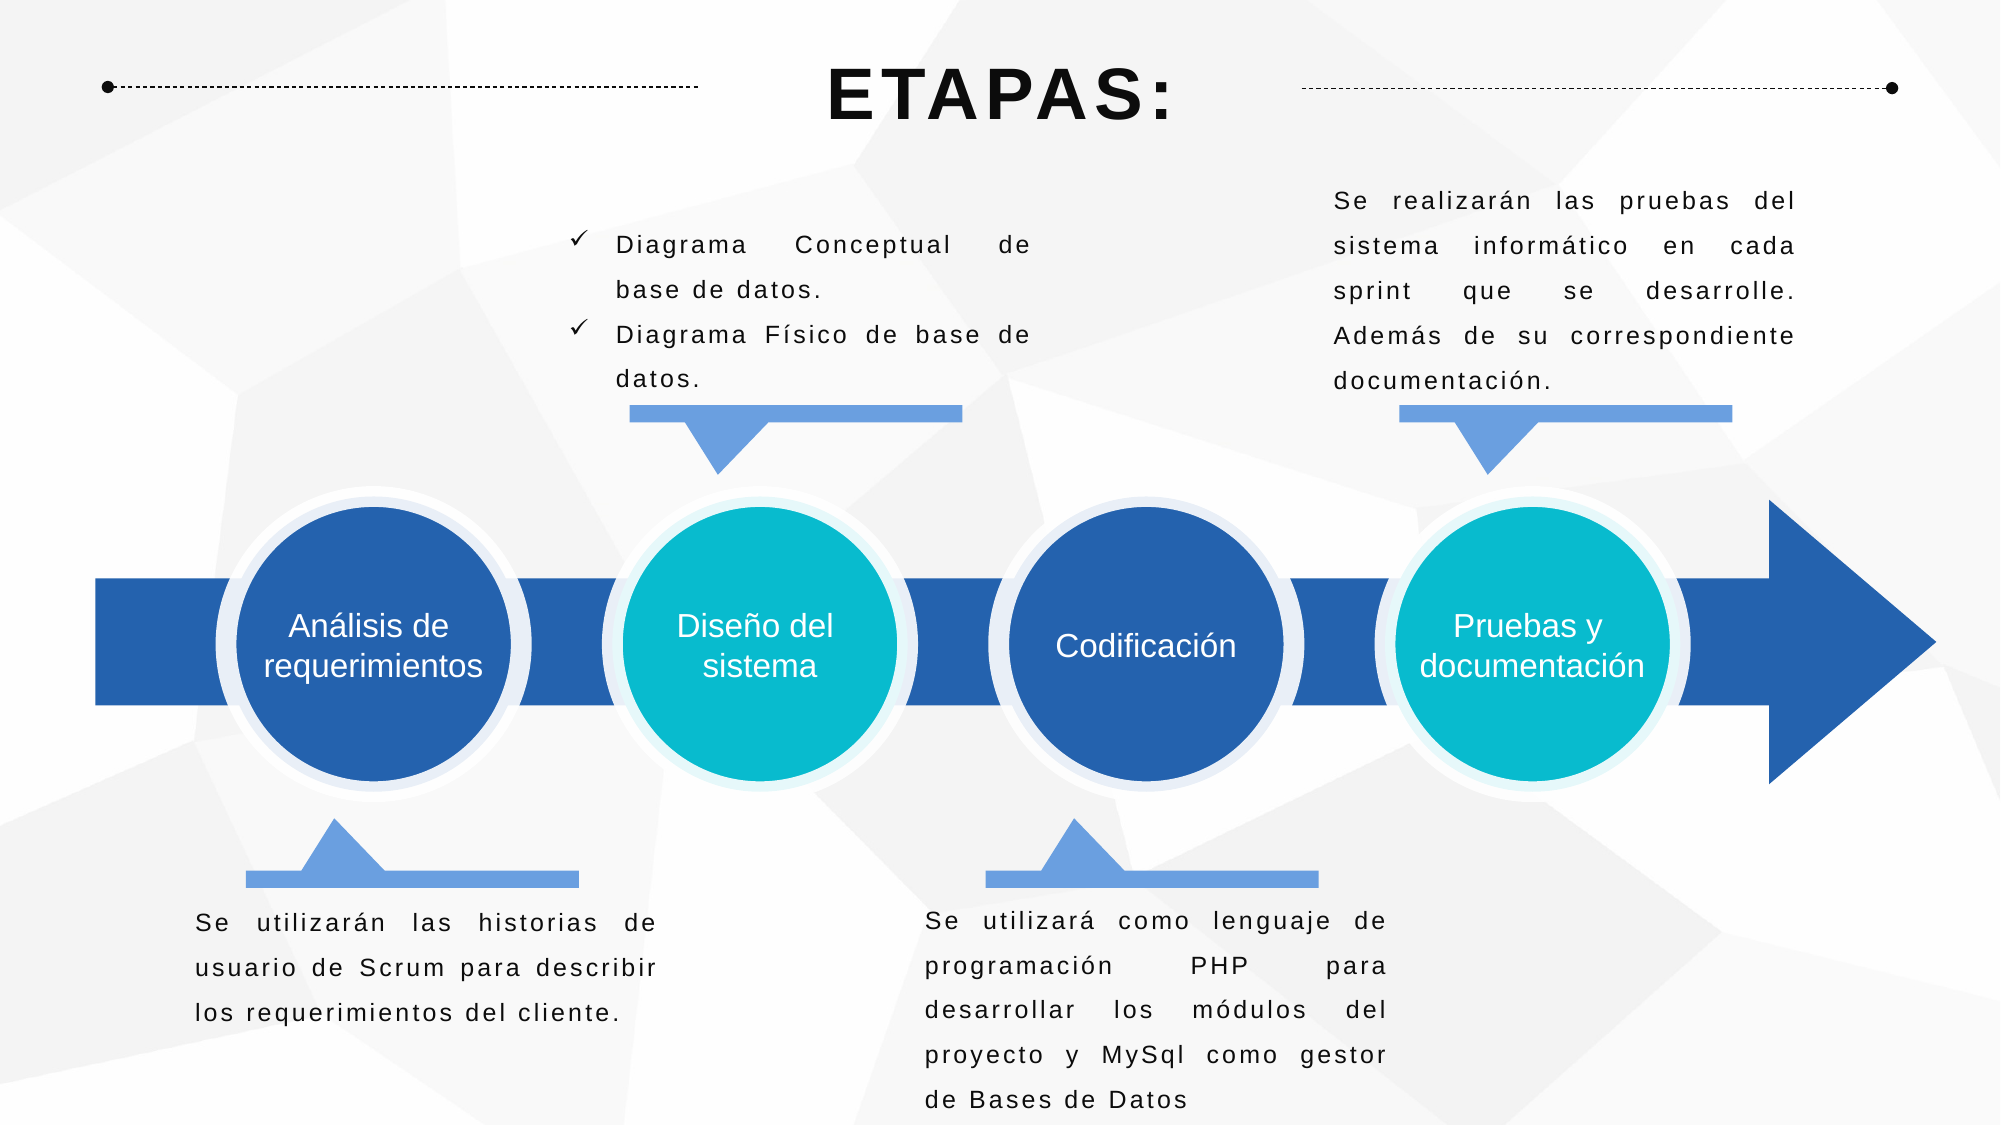

ETAPAS:
Se realizarán las pruebas del sistema informático en cada sprint que se desarrolle. Además de su correspondiente documentación.
Diagrama Conceptual de base de datos.
Diagrama Físico de base de datos.

Análisis de
requerimientos
Diseño del
sistema
Pruebas y
documentación
Codificación

Se utilizará como lenguaje de programación PHP para desarrollar los módulos del proyecto y MySql como gestor de Bases de Datos
Se utilizarán las historias de usuario de Scrum para describir los requerimientos del cliente.